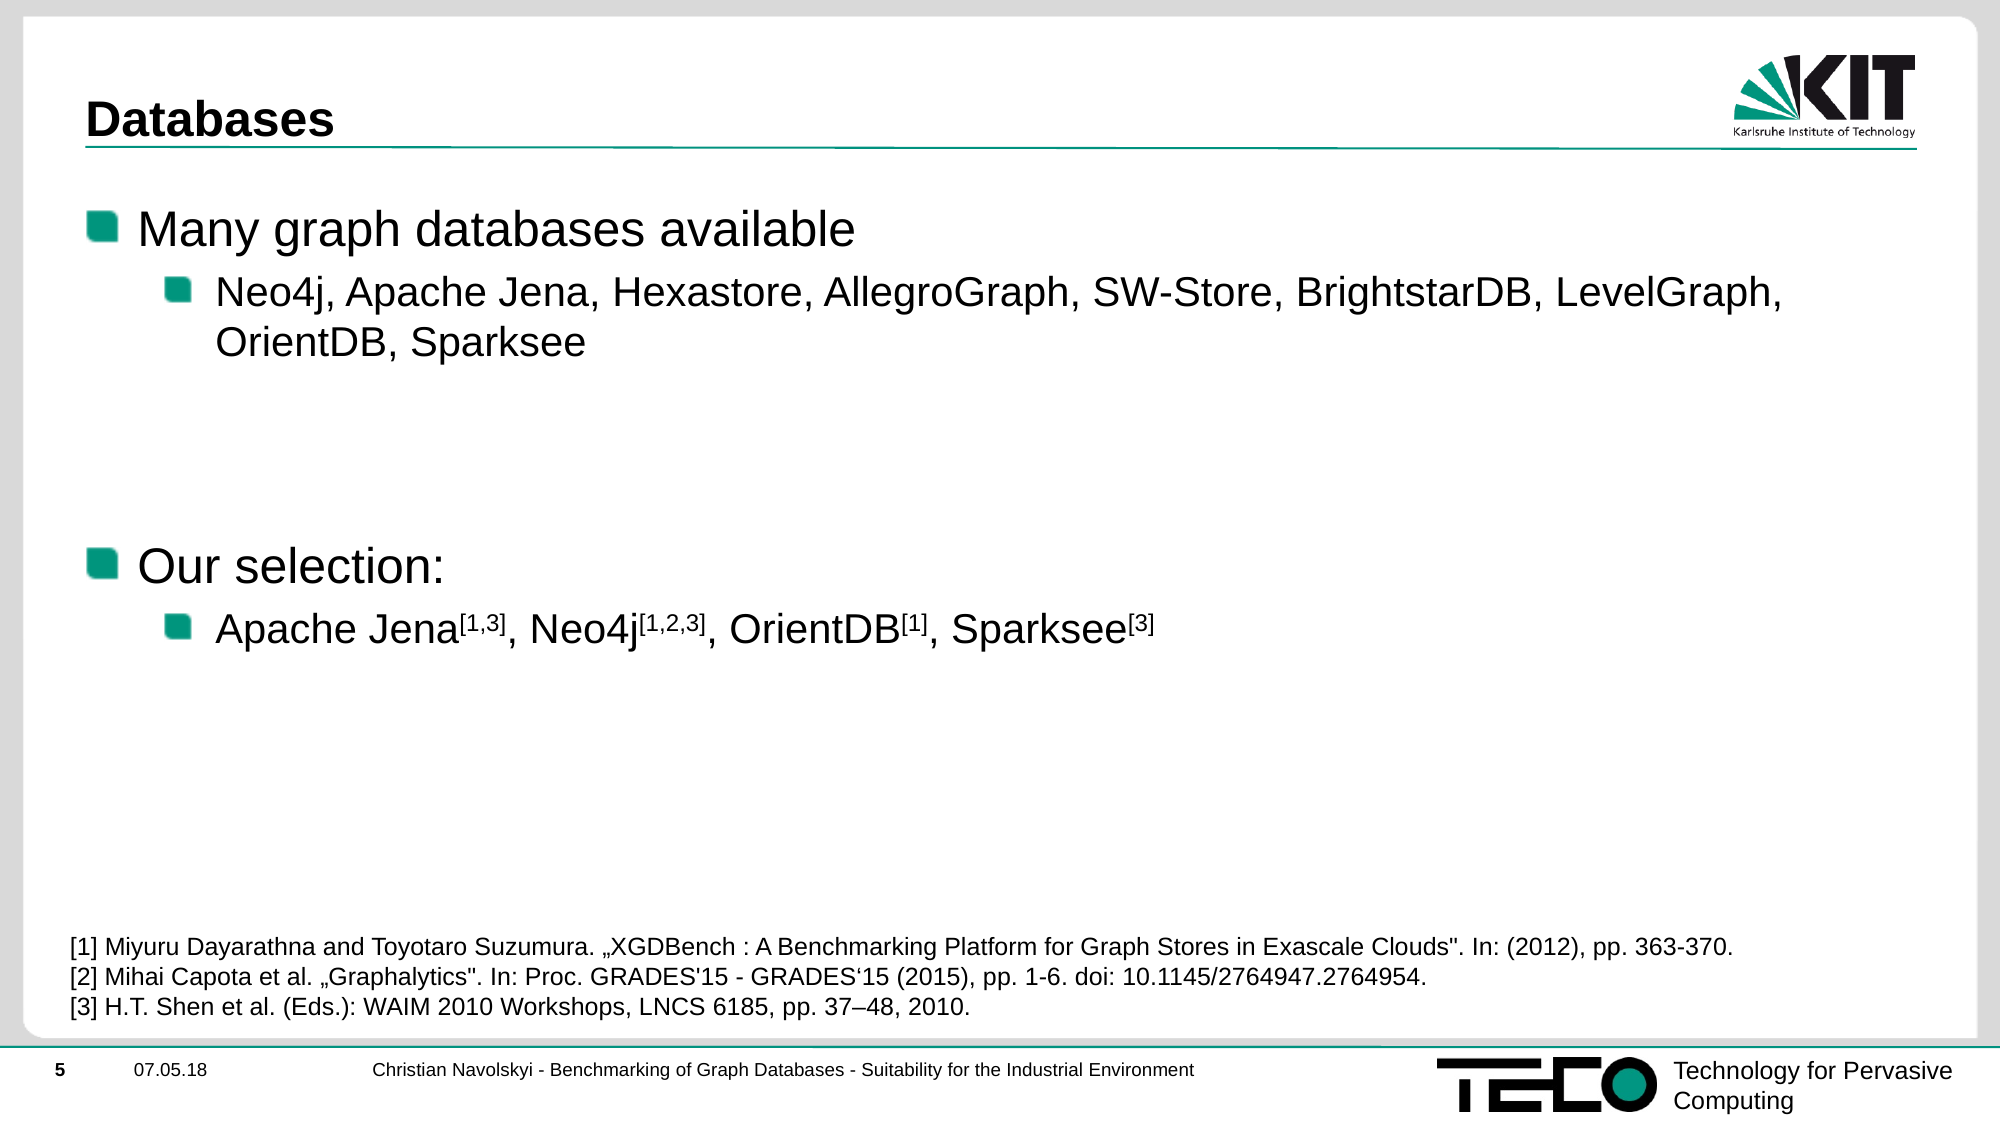

# Databases
Many graph databases available
Neo4j, Apache Jena, Hexastore, AllegroGraph, SW-Store, BrightstarDB, LevelGraph, OrientDB, Sparksee

Our selection:
Apache Jena[1,3], Neo4j[1,2,3], OrientDB[1], Sparksee[3]

[1] Miyuru Dayarathna and Toyotaro Suzumura. „XGDBench : A Benchmarking Platform for Graph Stores in Exascale Clouds". In: (2012), pp. 363-370.
[2] Mihai Capota et al. „Graphalytics". In: Proc. GRADES'15 - GRADES‘15 (2015), pp. 1-6. doi: 10.1145/2764947.2764954.
[3] H.T. Shen et al. (Eds.): WAIM 2010 Workshops, LNCS 6185, pp. 37–48, 2010.

Christian Navolskyi - Benchmarking of Graph Databases - Suitability for the Industrial Environment